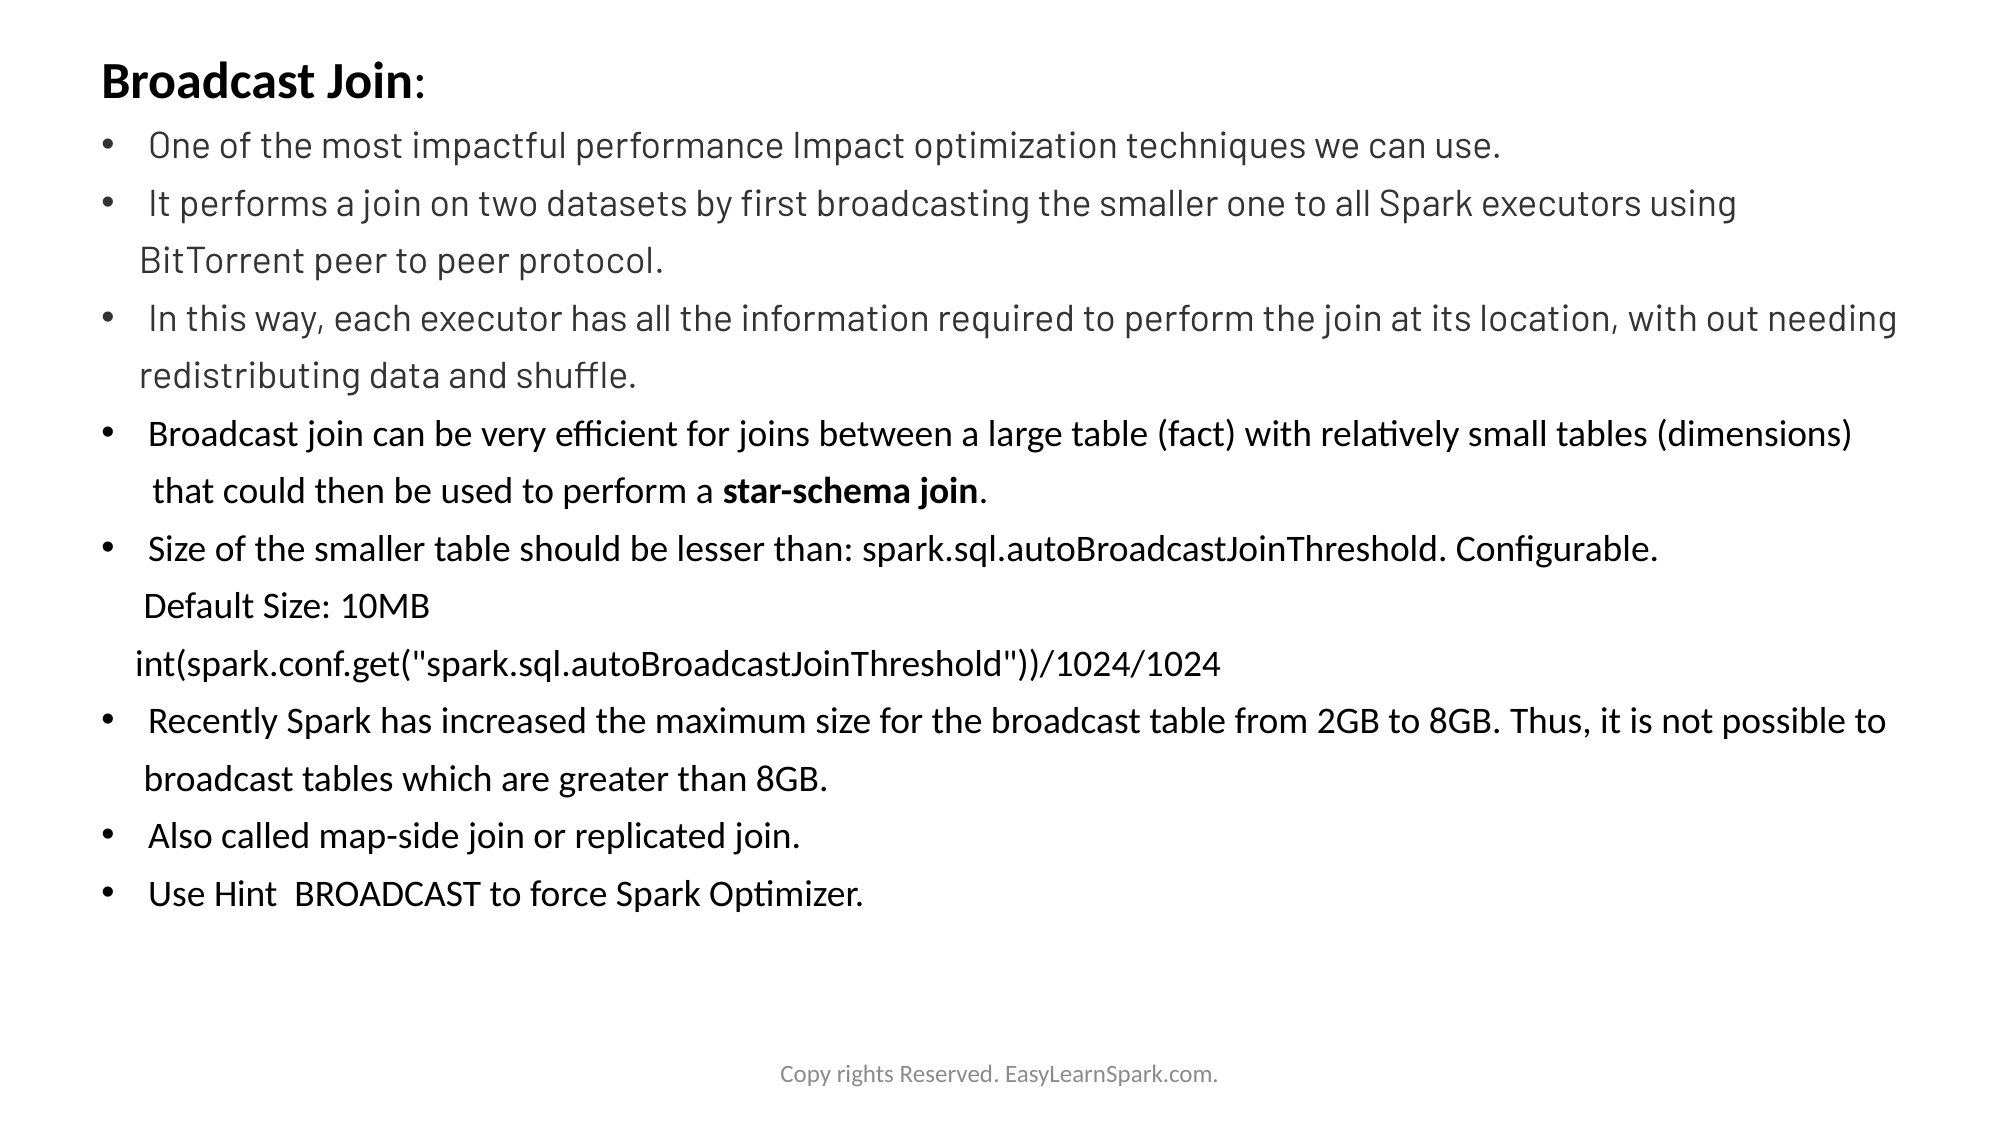

Broadcast Join:
One of the most impactful performance Impact optimization techniques we can use.
It performs a join on two datasets by first broadcasting the smaller one to all Spark executors using
     BitTorrent peer to peer protocol.
In this way, each executor has all the information required to perform the join at its location, with out needing
     redistributing data and shuffle.
Broadcast join can be very efficient for joins between a large table (fact) with relatively small tables (dimensions)
      that could then be used to perform a star-schema join.
Size of the smaller table should be lesser than: spark.sql.autoBroadcastJoinThreshold. Configurable.
     Default Size: 10MB
    int(spark.conf.get("spark.sql.autoBroadcastJoinThreshold"))/1024/1024
Recently Spark has increased the maximum size for the broadcast table from 2GB to 8GB. Thus, it is not possible to
     broadcast tables which are greater than 8GB.
Also called map-side join or replicated join.
Use Hint  BROADCAST to force Spark Optimizer.

Copy rights Reserved. EasyLearnSpark.com.